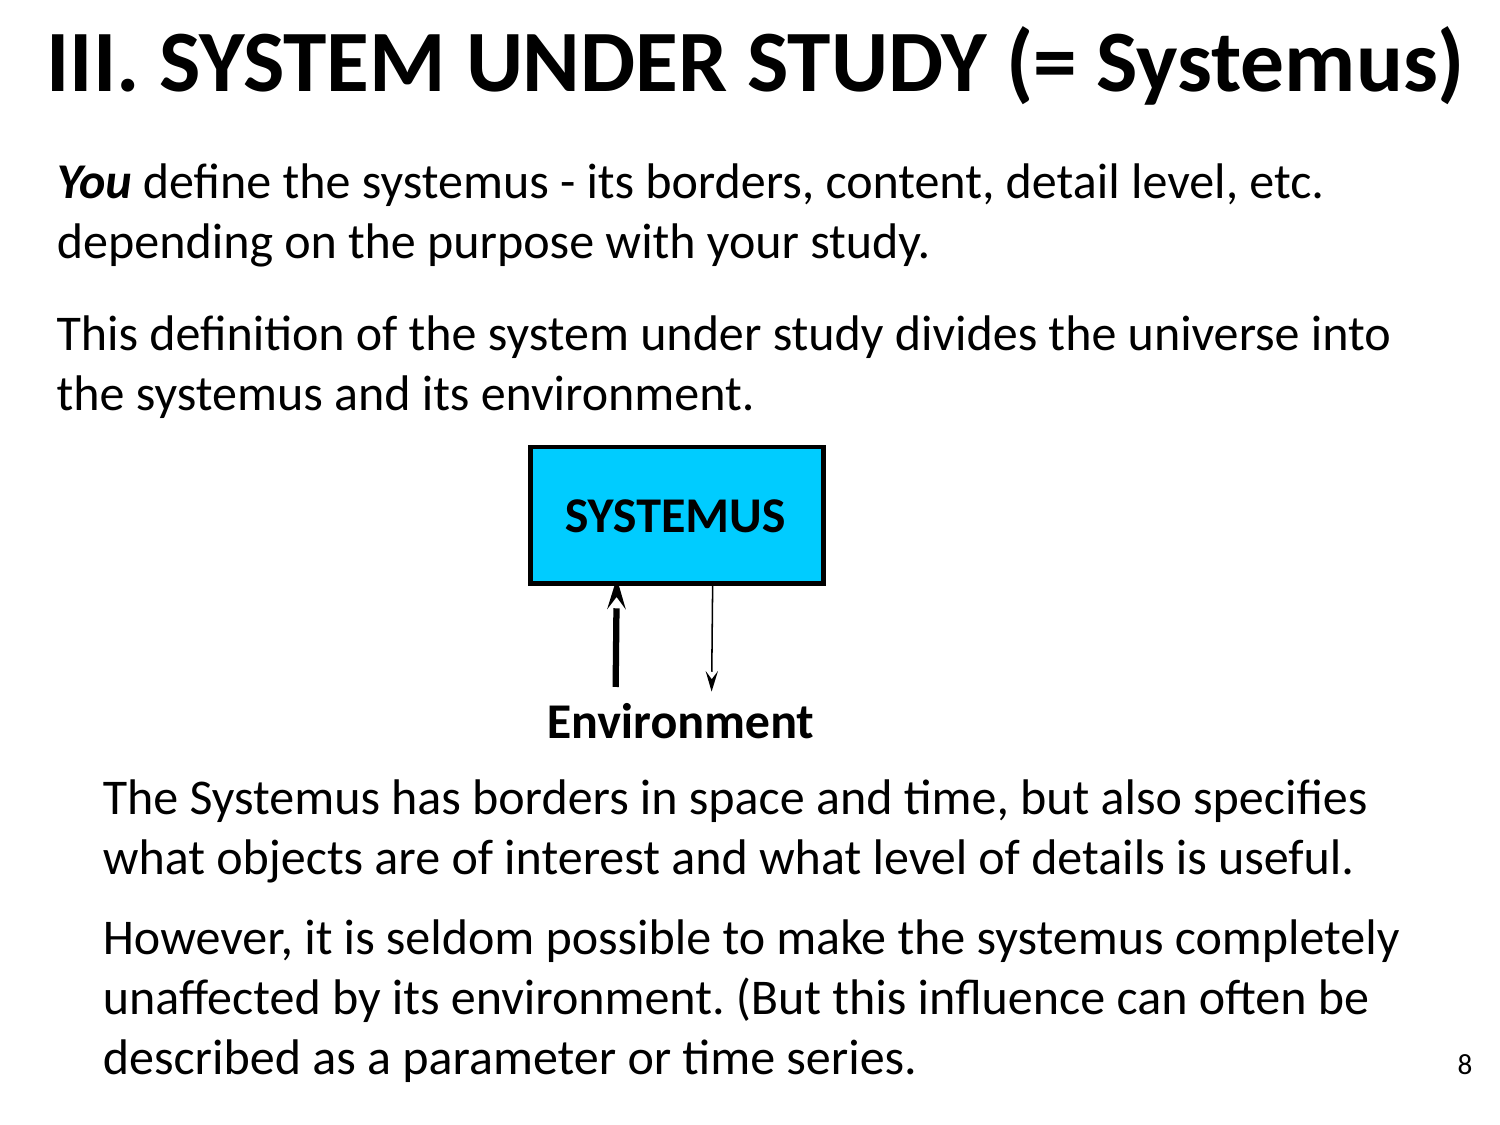

# III. SYSTEM UNDER STUDY (= Systemus)
You define the systemus - its borders, content, detail level, etc. depending on the purpose with your study.
This definition of the system under study divides the universe into the systemus and its environment.

SYSTEMUS

Environment
The Systemus has borders in space and time, but also specifies what objects are of interest and what level of details is useful.

However, it is seldom possible to make the systemus completely unaffected by its environment. (But this influence can often be described as a parameter or time series.
8